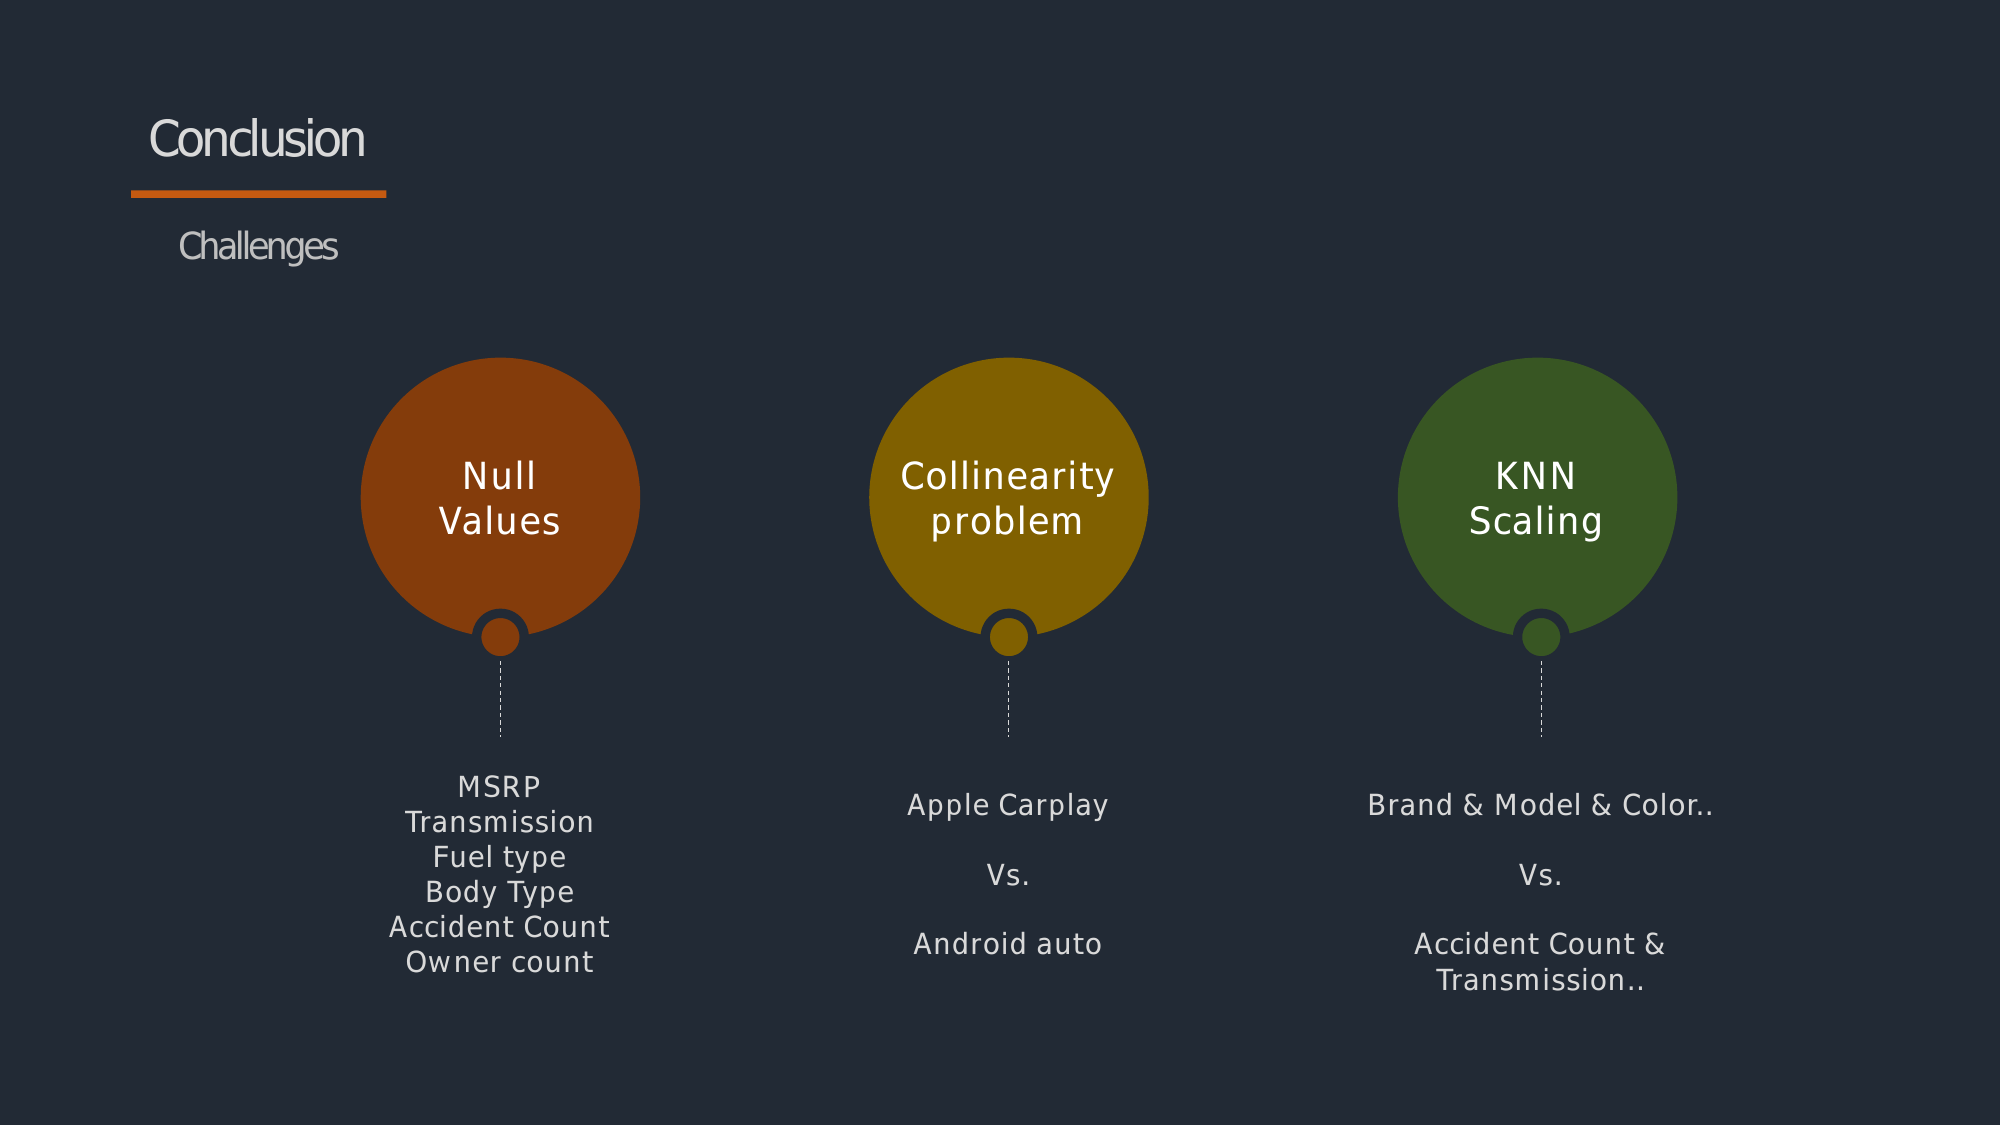

# Conclusion

Challenges

Null
Values
Collinearity
problem
KNN
Scaling

MSRP
Transmission
Fuel type
Body Type
Accident Count
Owner count
Brand & Model & Color..

Vs.
Accident Count & Transmission..
Apple Carplay

Vs.

Android auto